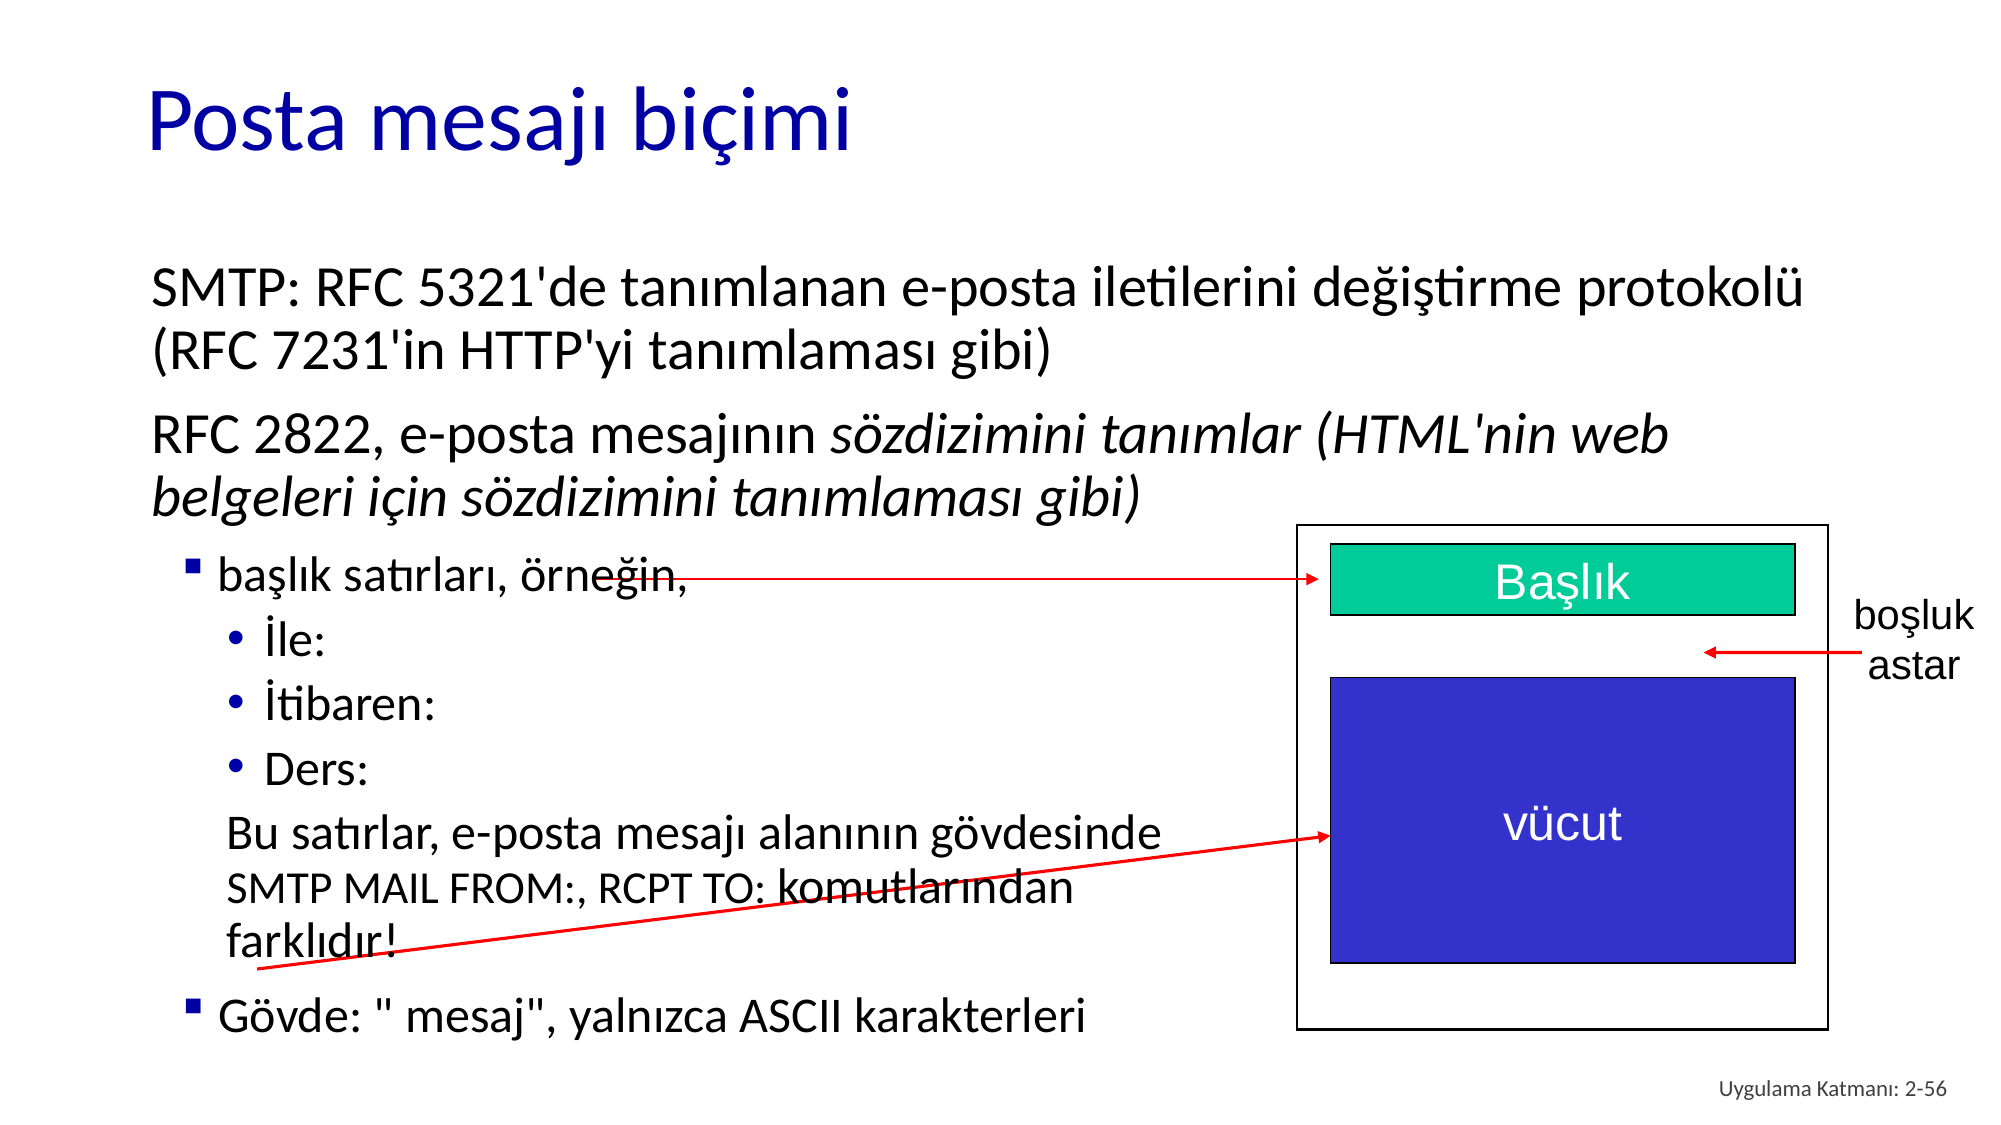

# Posta mesajı biçimi
SMTP: RFC 5321'de tanımlanan e-posta iletilerini değiştirme protokolü (RFC 7231'in HTTP'yi tanımlaması gibi)
RFC 2822, e-posta mesajının sözdizimini tanımlar (HTML'nin web belgeleri için sözdizimini tanımlaması gibi)

başlık satırları, örneğin,
İle:
İtibaren:
Ders:
Bu satırlar, e-posta mesajı alanının gövdesinde SMTP MAIL FROM:, RCPT TO: komutlarından farklıdır!
Gövde: " mesaj", yalnızca ASCII karakterleri
Başlık
boşluk
astar

vücut

Uygulama Katmanı: 2-56